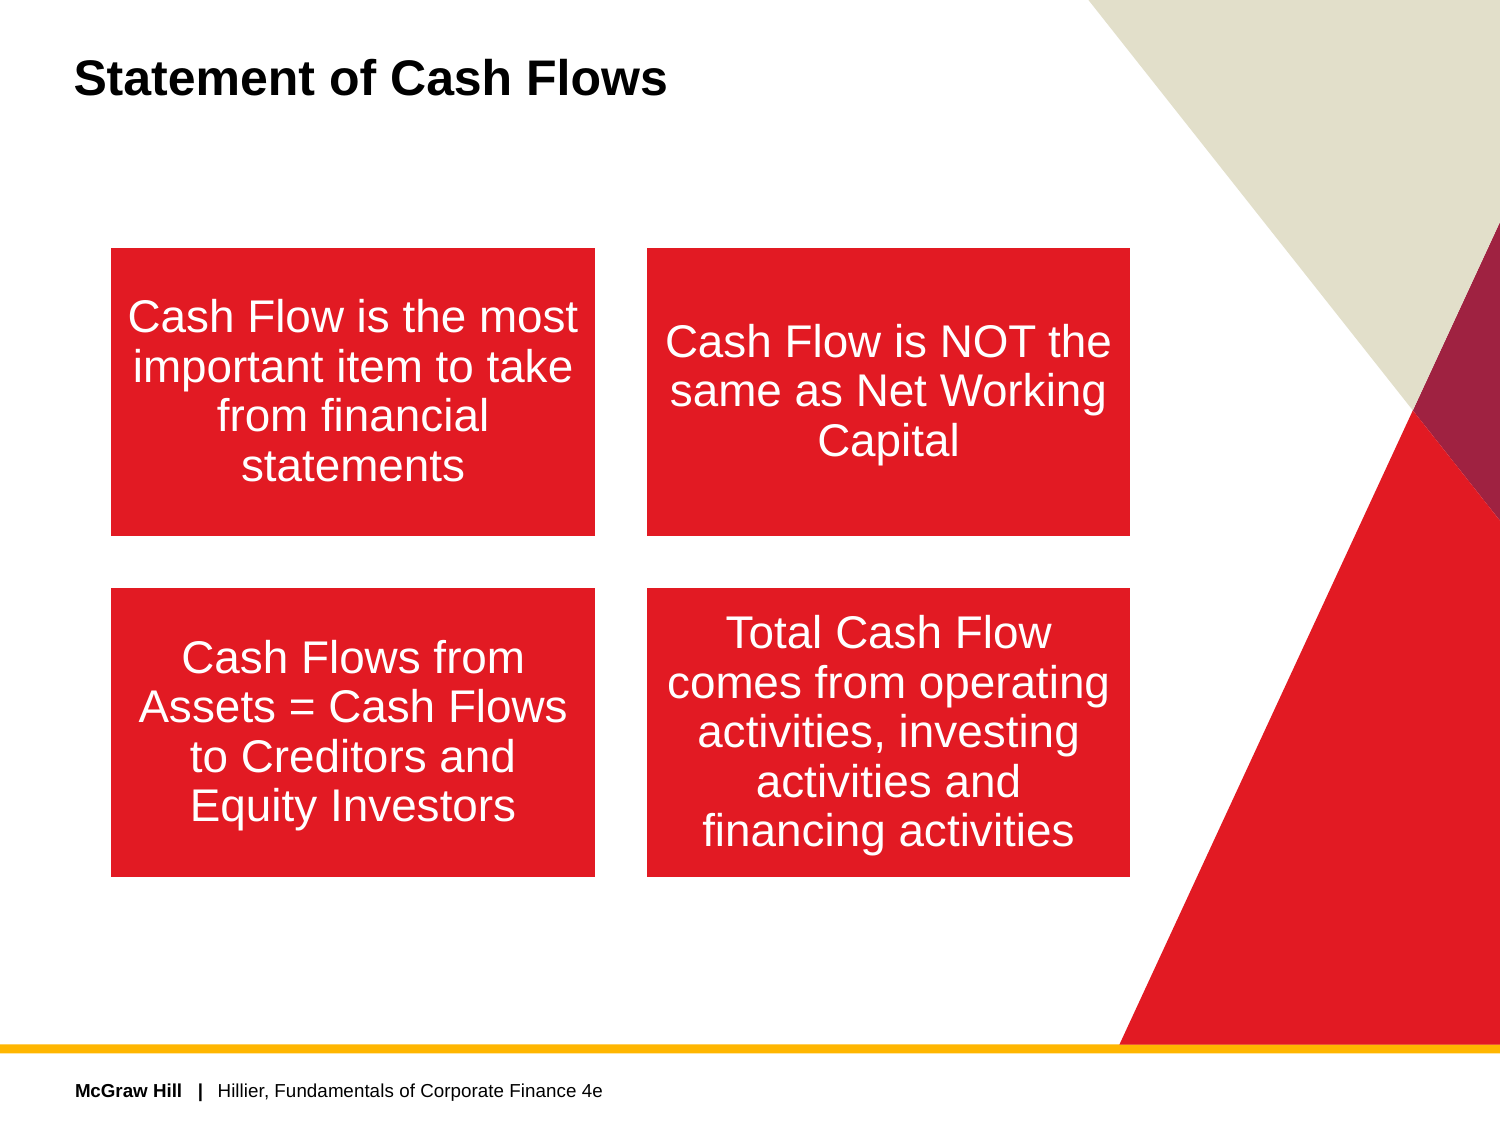

# Statement of Cash Flows
Cash Flow is the most important item to take from financial statements
Cash Flow is NOT the same as Net Working Capital
Cash Flows from Assets = Cash Flows to Creditors and Equity Investors
Total Cash Flow comes from operating activities, investing activities and financing activities
Hillier, Fundamentals of Corporate Finance 4e